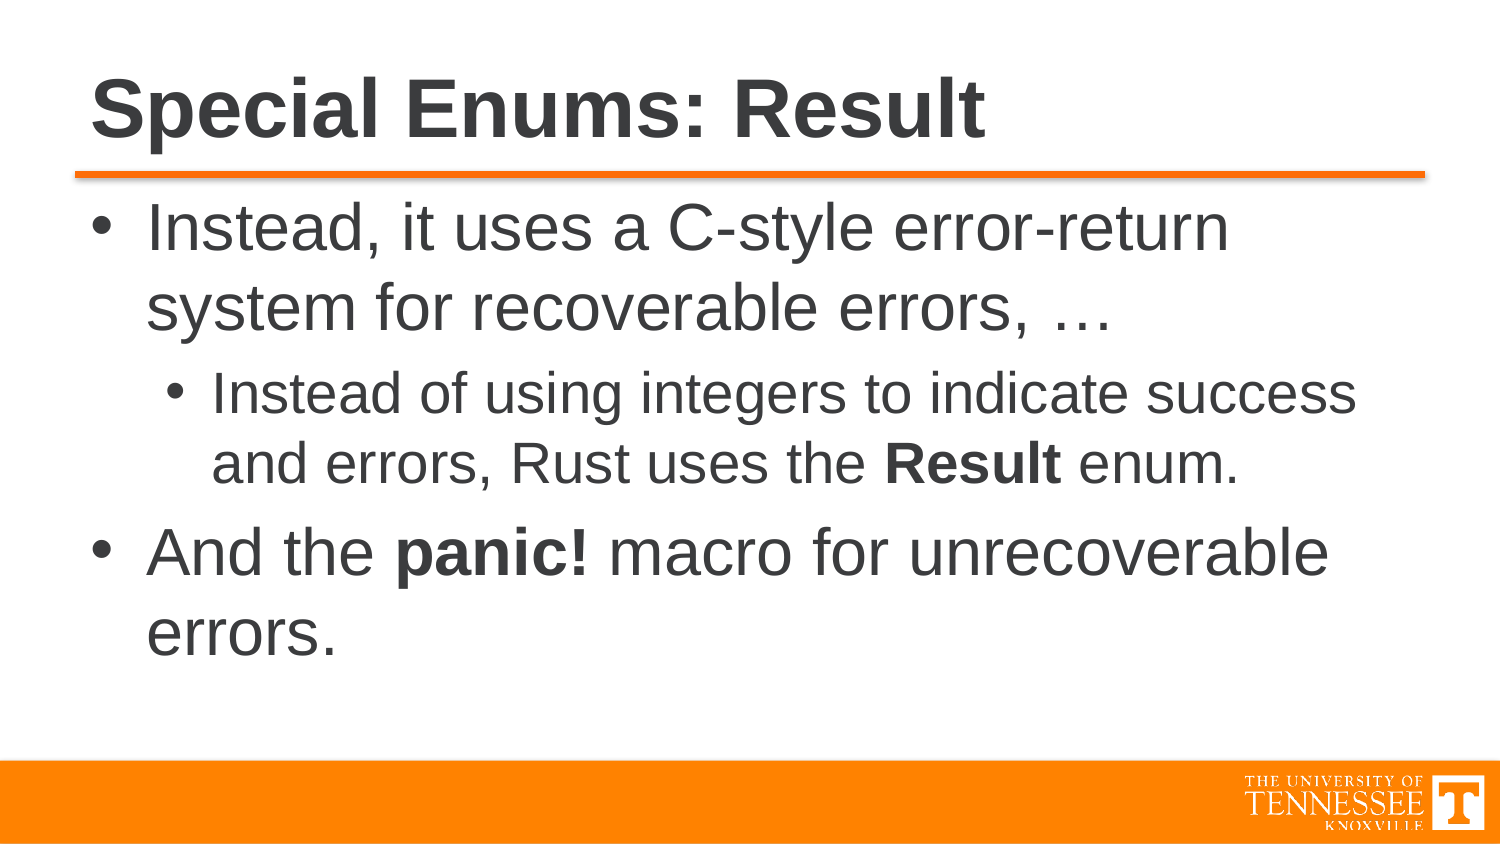

# Special Enums: Result
Instead, it uses a C-style error-return system for recoverable errors, …
Instead of using integers to indicate success and errors, Rust uses the Result enum.
And the panic! macro for unrecoverable errors.